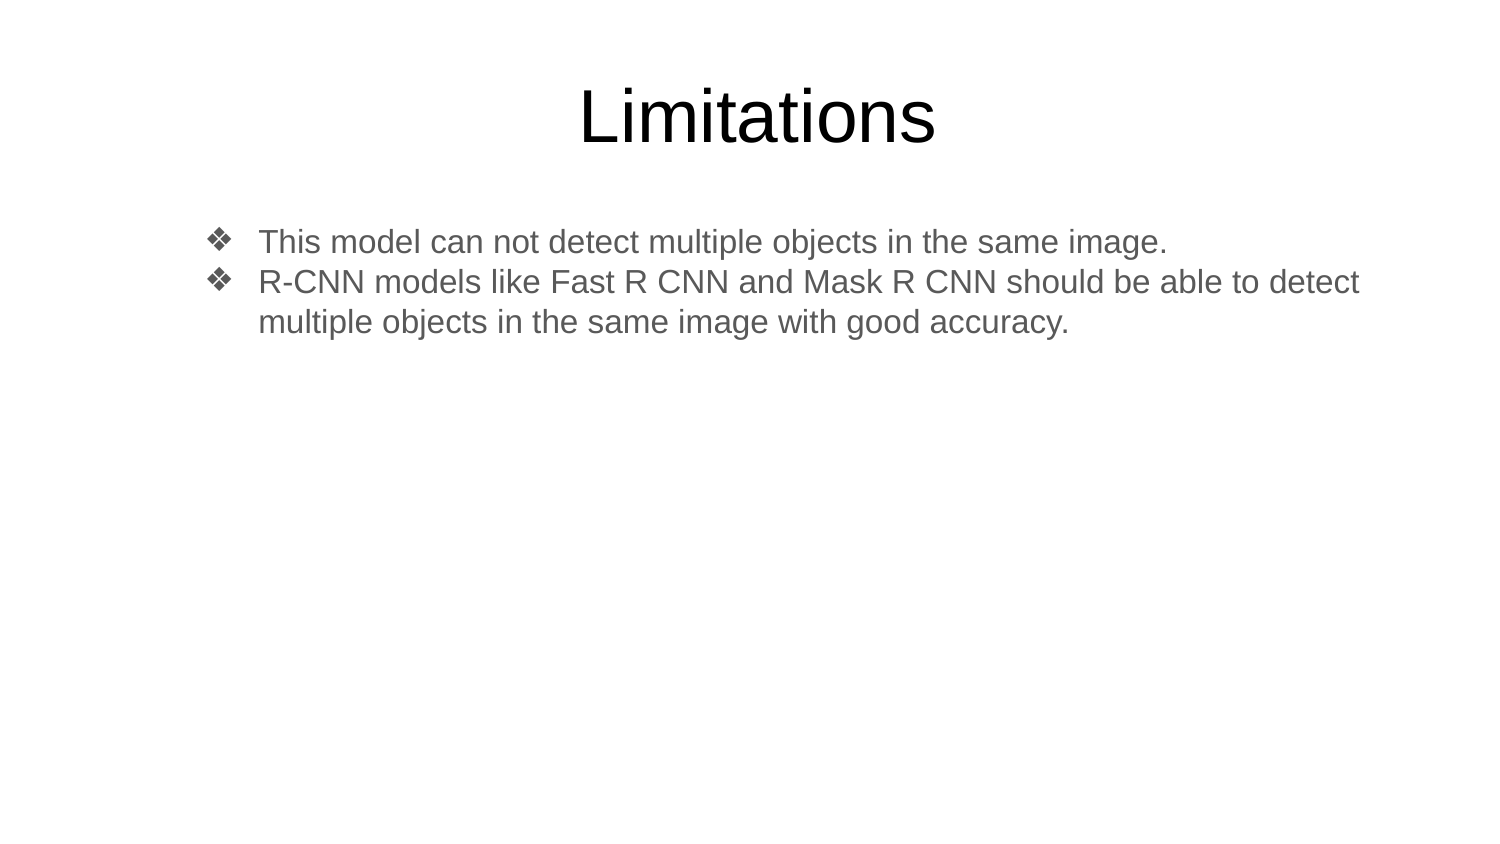

# Limitations

This model can not detect multiple objects in the same image.
R-CNN models like Fast R CNN and Mask R CNN should be able to detect multiple objects in the same image with good accuracy.